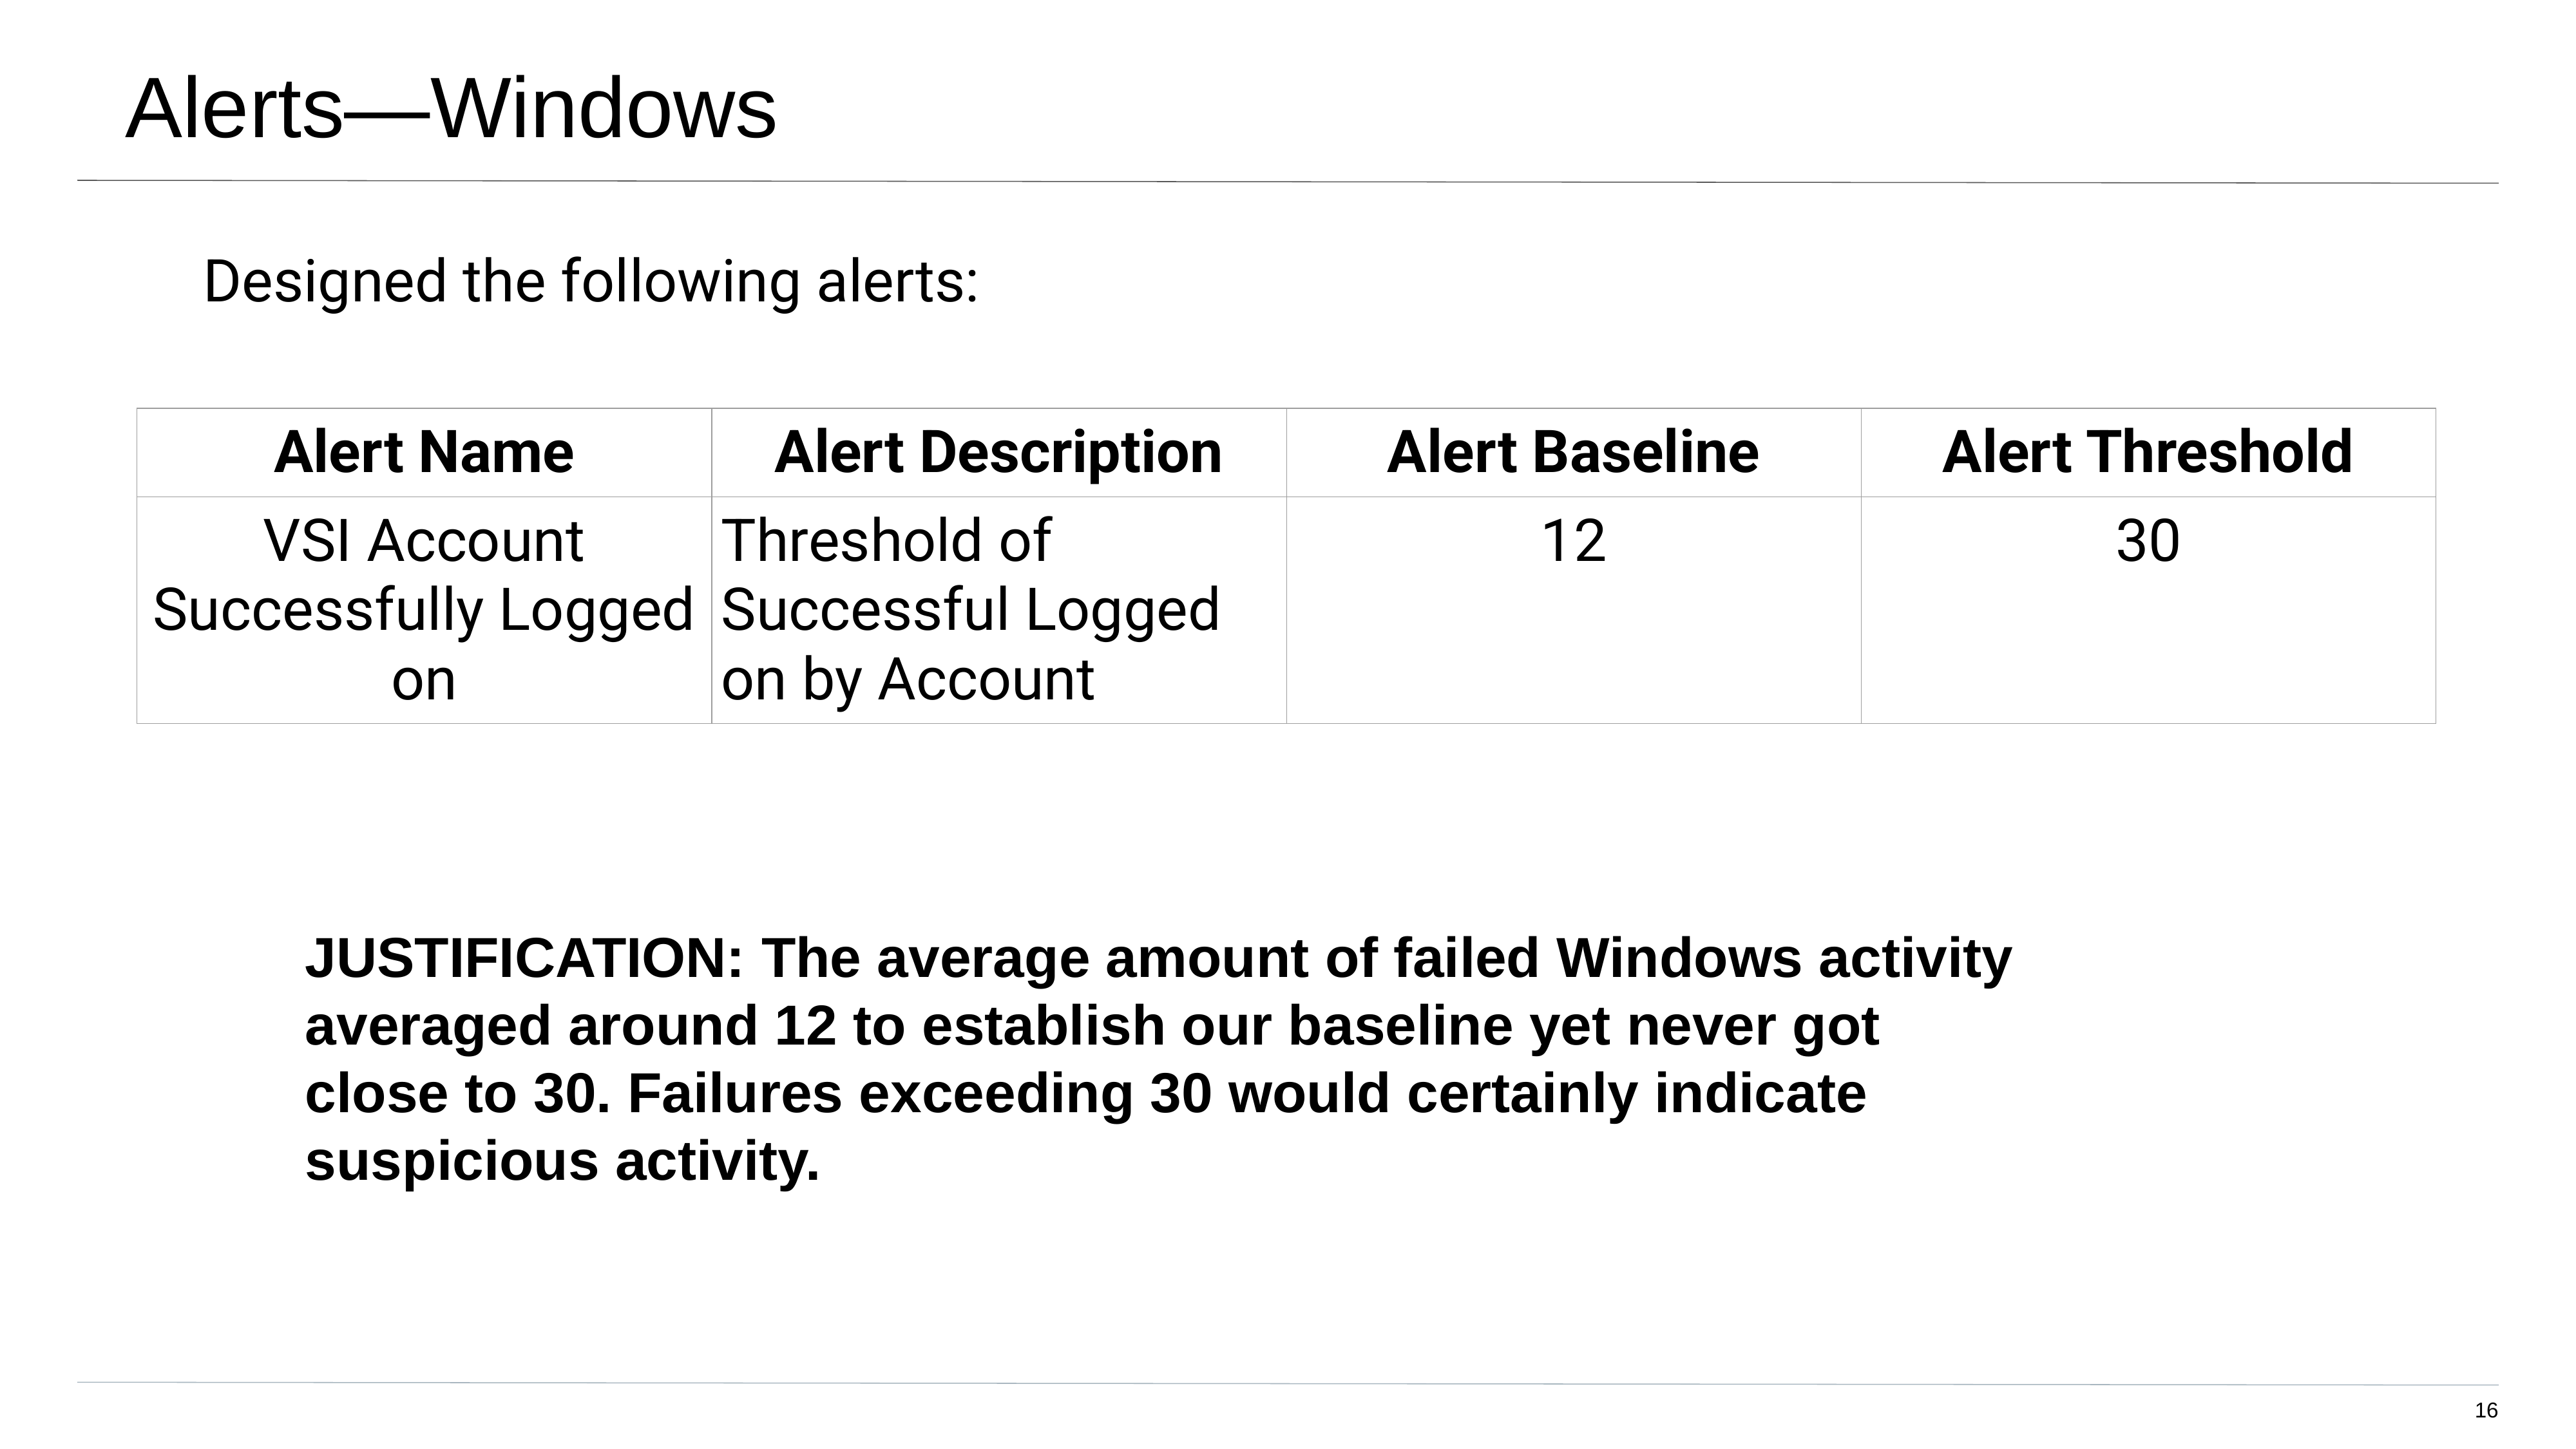

# Alerts—Windows
Designed the following alerts:

| Alert Name | Alert Description | Alert Baseline | Alert Threshold |
| --- | --- | --- | --- |
| VSI Account Successfully Logged on | Threshold of Successful Logged on by Account | 12 | 30 |
JUSTIFICATION: The average amount of failed Windows activity averaged around 12 to establish our baseline yet never got close to 30. Failures exceeding 30 would certainly indicate suspicious activity.

16